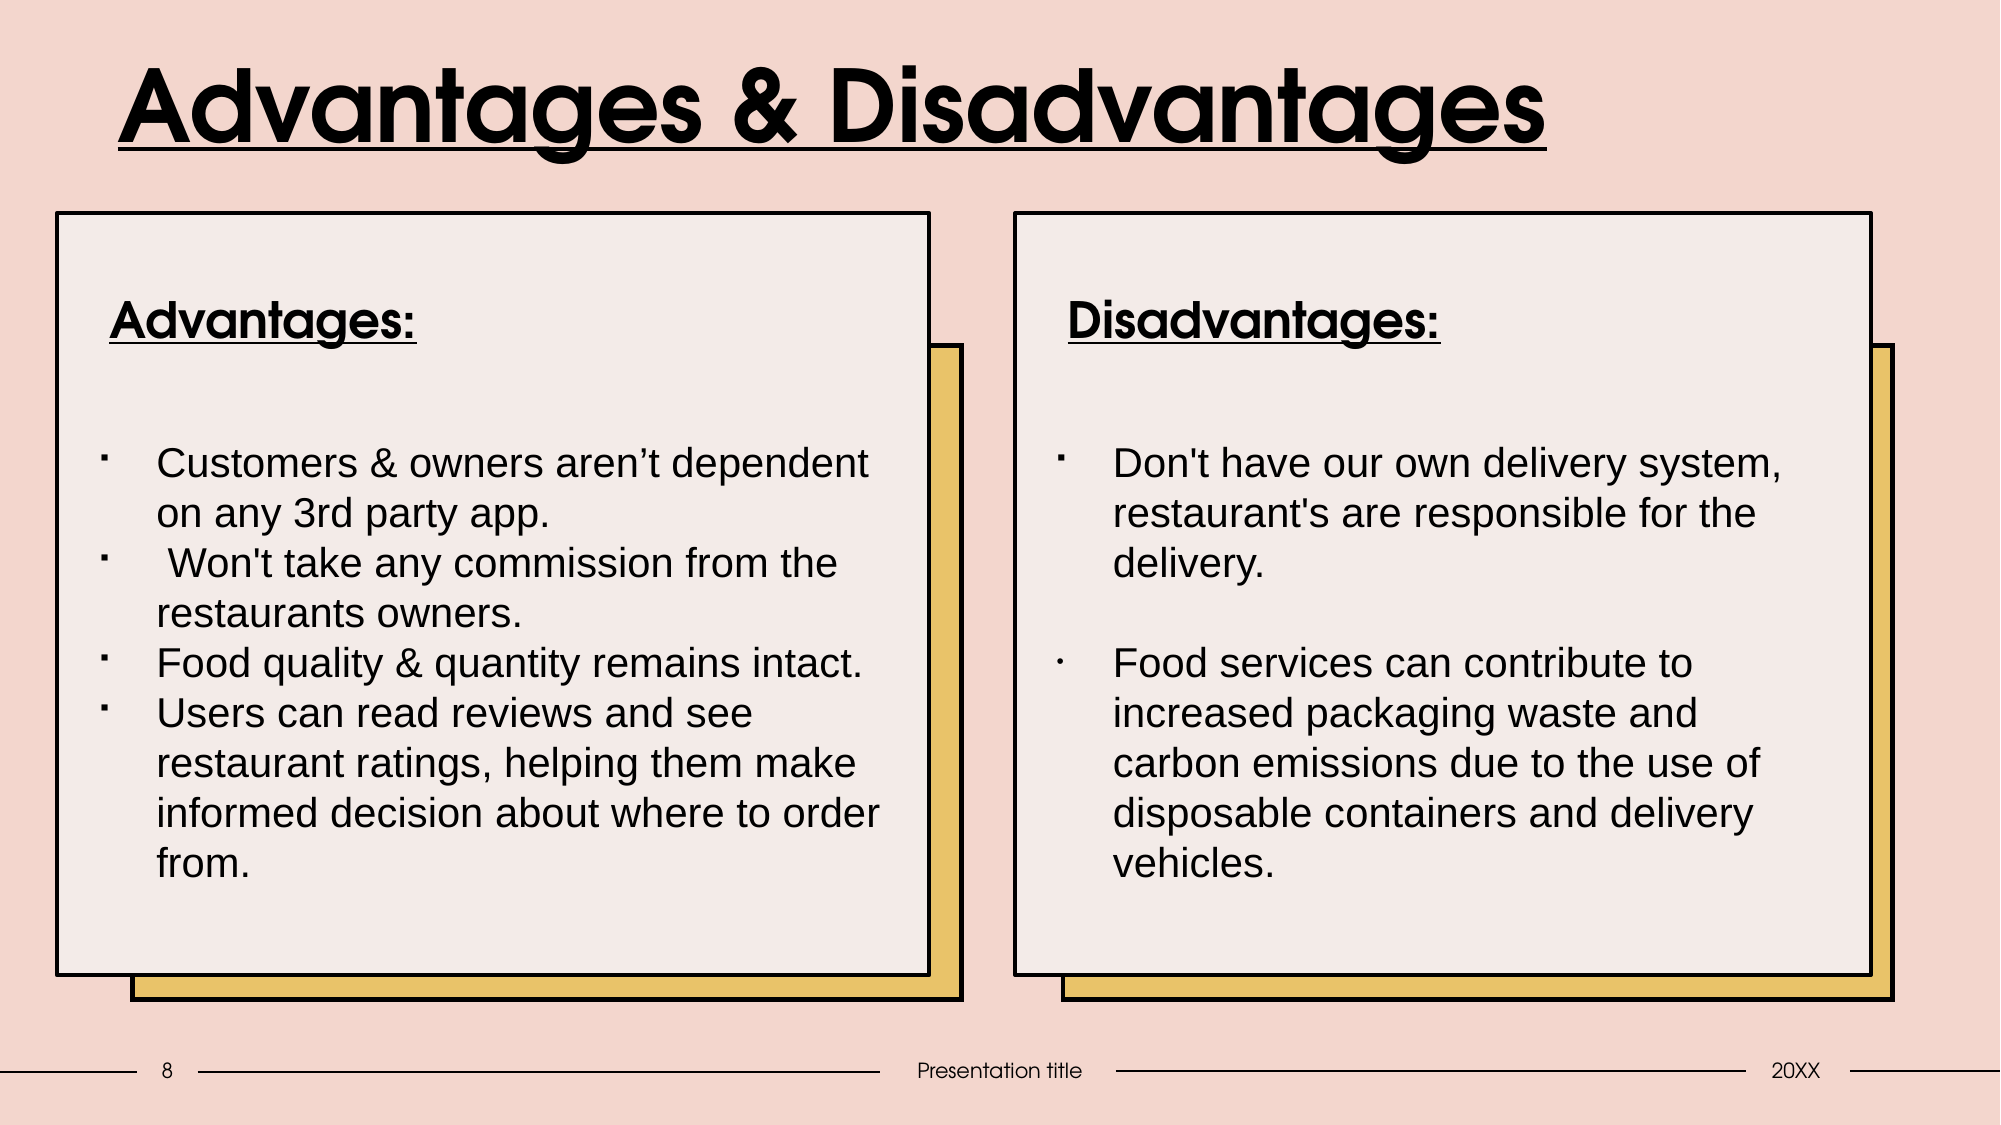

# Advantages & Disadvantages
Advantages:
Disadvantages:
Customers & owners aren’t dependent on any 3rd party app.
 Won't take any commission from the restaurants owners.
Food quality & quantity remains intact.
Users can read reviews and see restaurant ratings, helping them make informed decision about where to order from.
Don't have our own delivery system, restaurant's are responsible for the delivery.

Food services can contribute to increased packaging waste and carbon emissions due to the use of disposable containers and delivery vehicles.
8
Presentation title
20XX